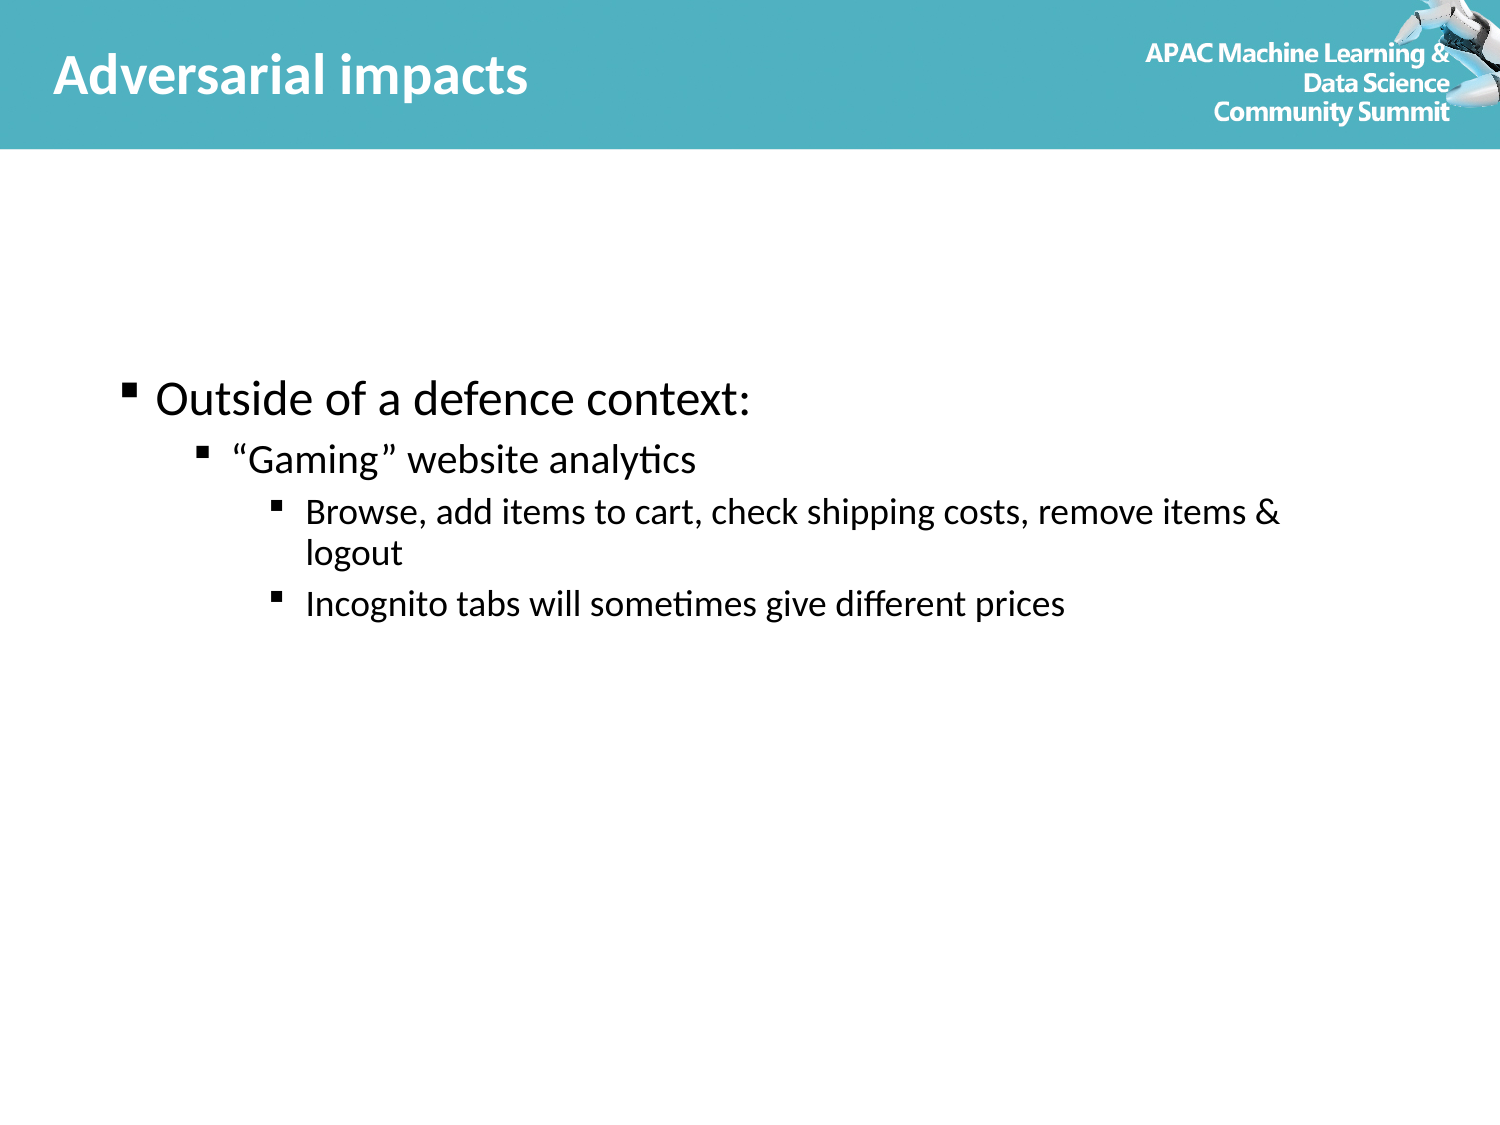

# Adversarial impacts
Outside of a defence context:
“Gaming” website analytics
Browse, add items to cart, check shipping costs, remove items & logout
Incognito tabs will sometimes give different prices